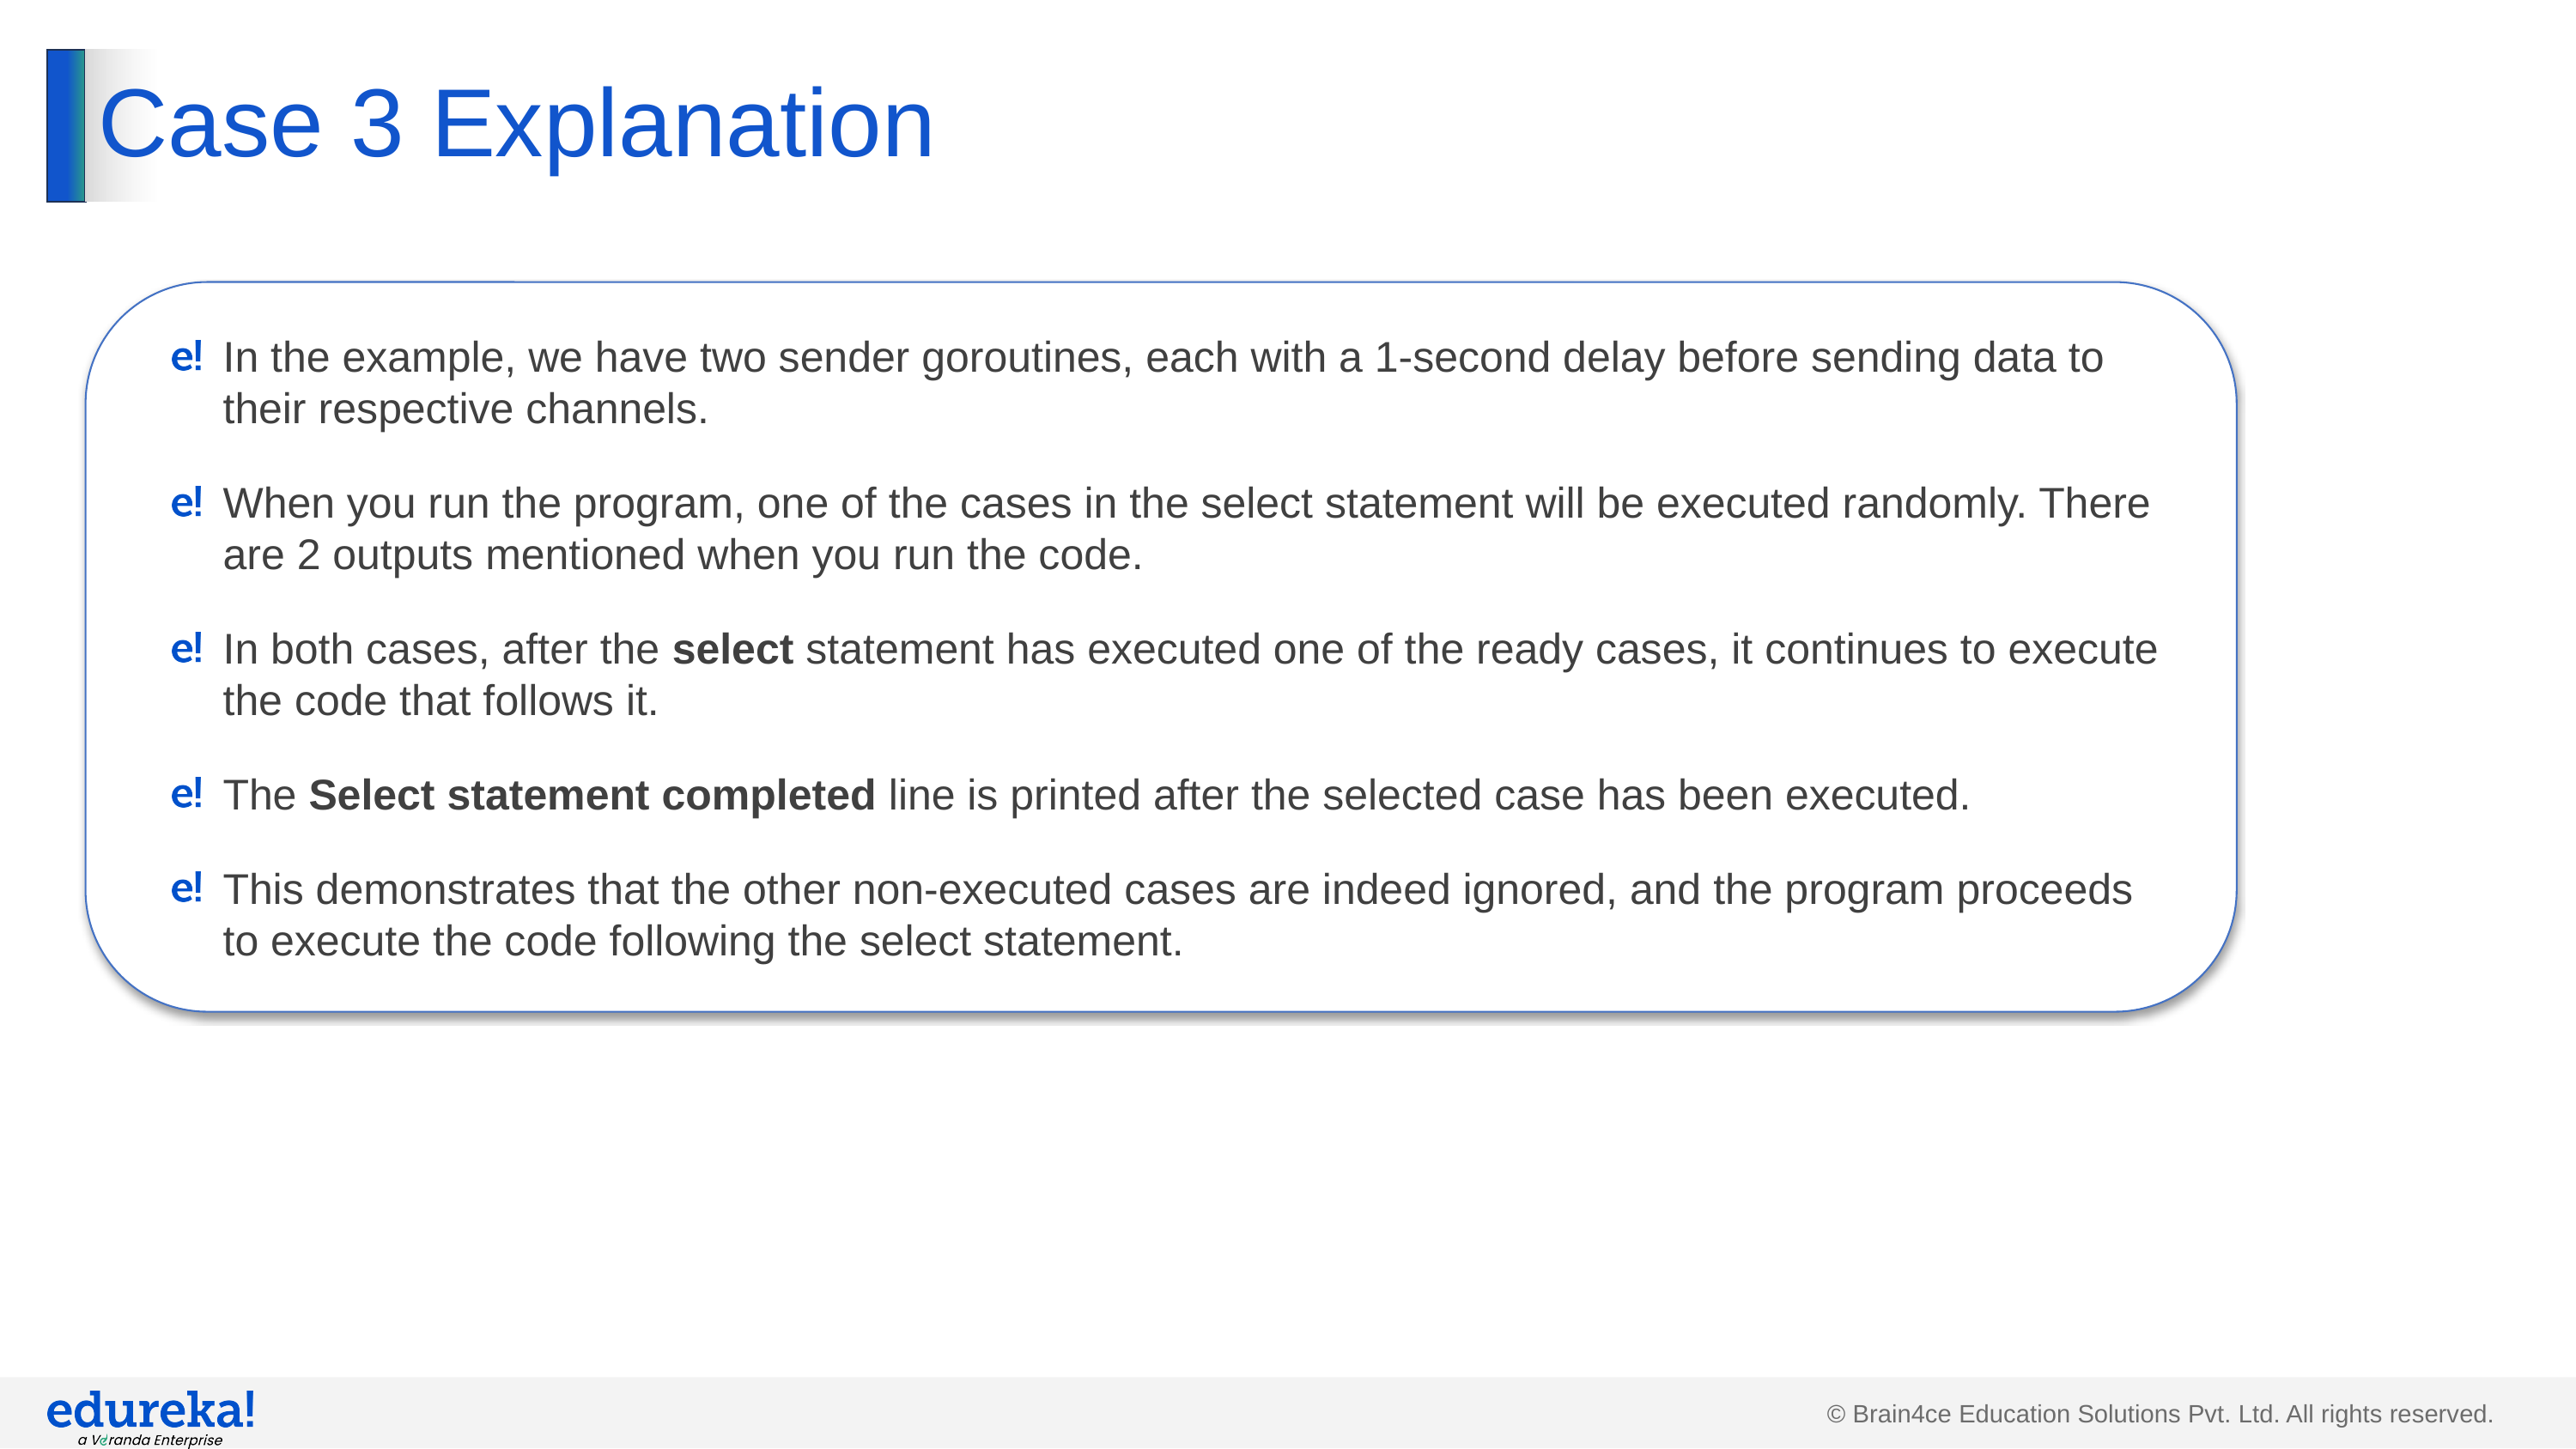

# Case 3 Explanation
In the example, we have two sender goroutines, each with a 1-second delay before sending data to their respective channels.
When you run the program, one of the cases in the select statement will be executed randomly. There are 2 outputs mentioned when you run the code.
In both cases, after the select statement has executed one of the ready cases, it continues to execute the code that follows it.
The Select statement completed line is printed after the selected case has been executed.
This demonstrates that the other non-executed cases are indeed ignored, and the program proceeds to execute the code following the select statement.